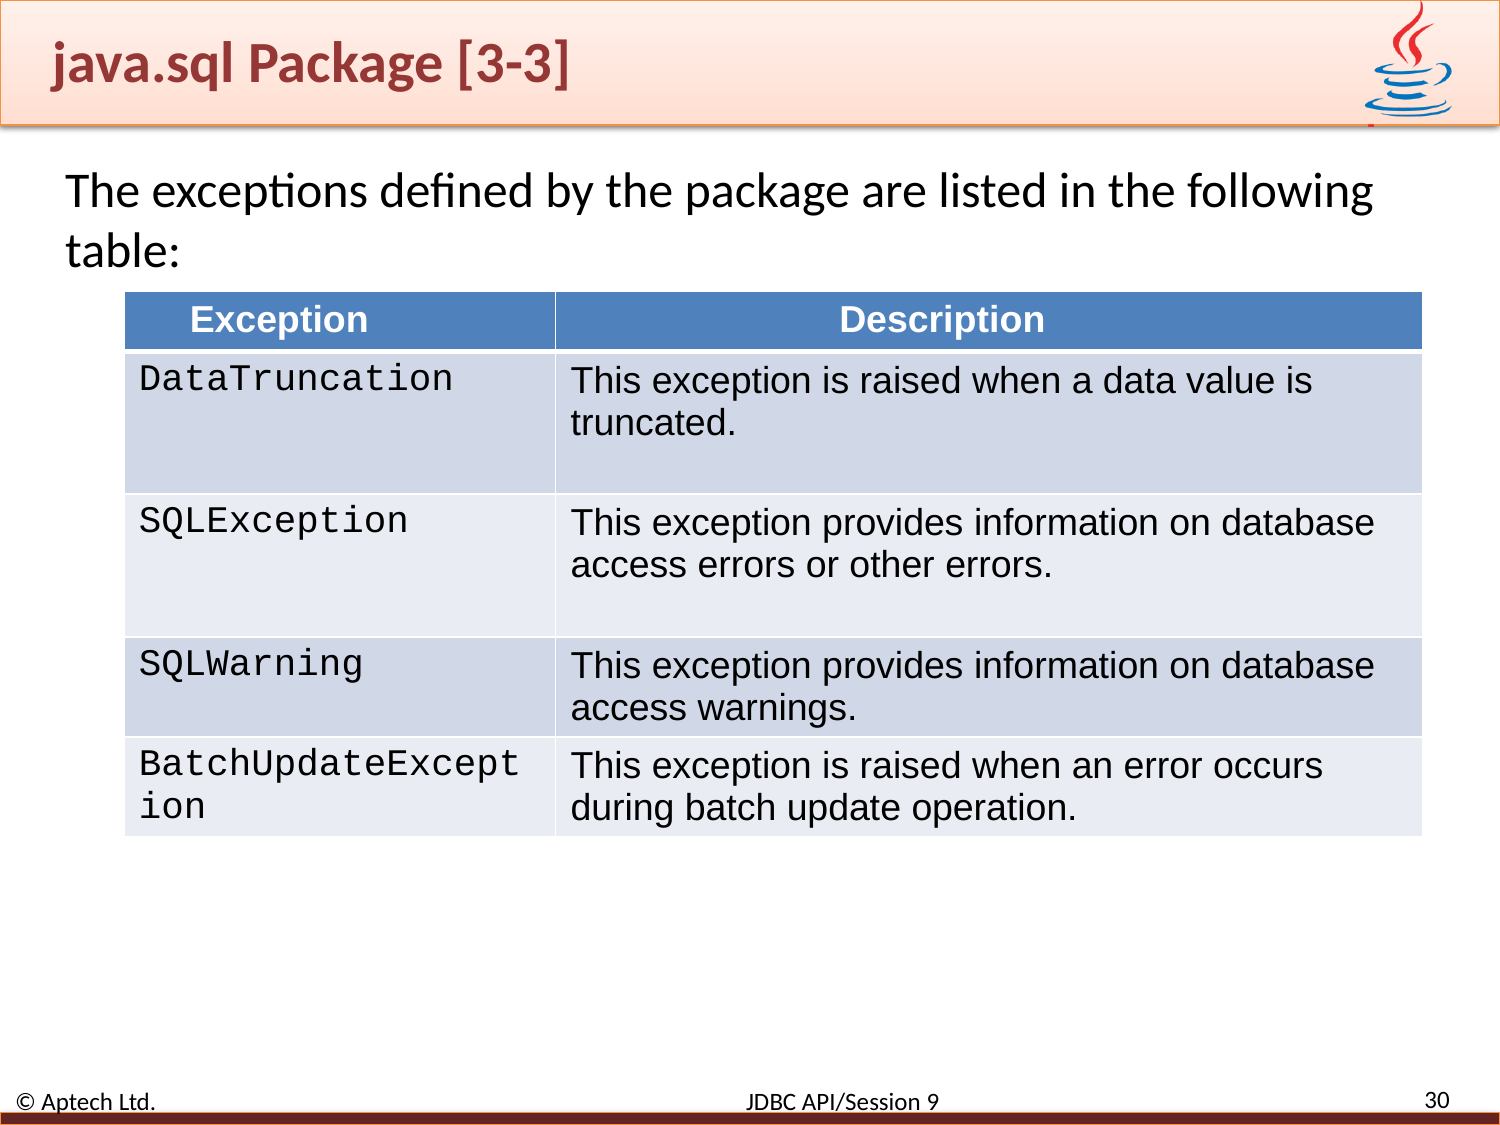

# java.sql Package [3-3]
The exceptions defined by the package are listed in the following table:

| Exception | Description |
| --- | --- |
| DataTruncation | This exception is raised when a data value is truncated. |
| SQLException | This exception provides information on database access errors or other errors. |
| SQLWarning | This exception provides information on database access warnings. |
| BatchUpdateException | This exception is raised when an error occurs during batch update operation. |
30
© Aptech Ltd.                                                                                                       JDBC API/Session 9